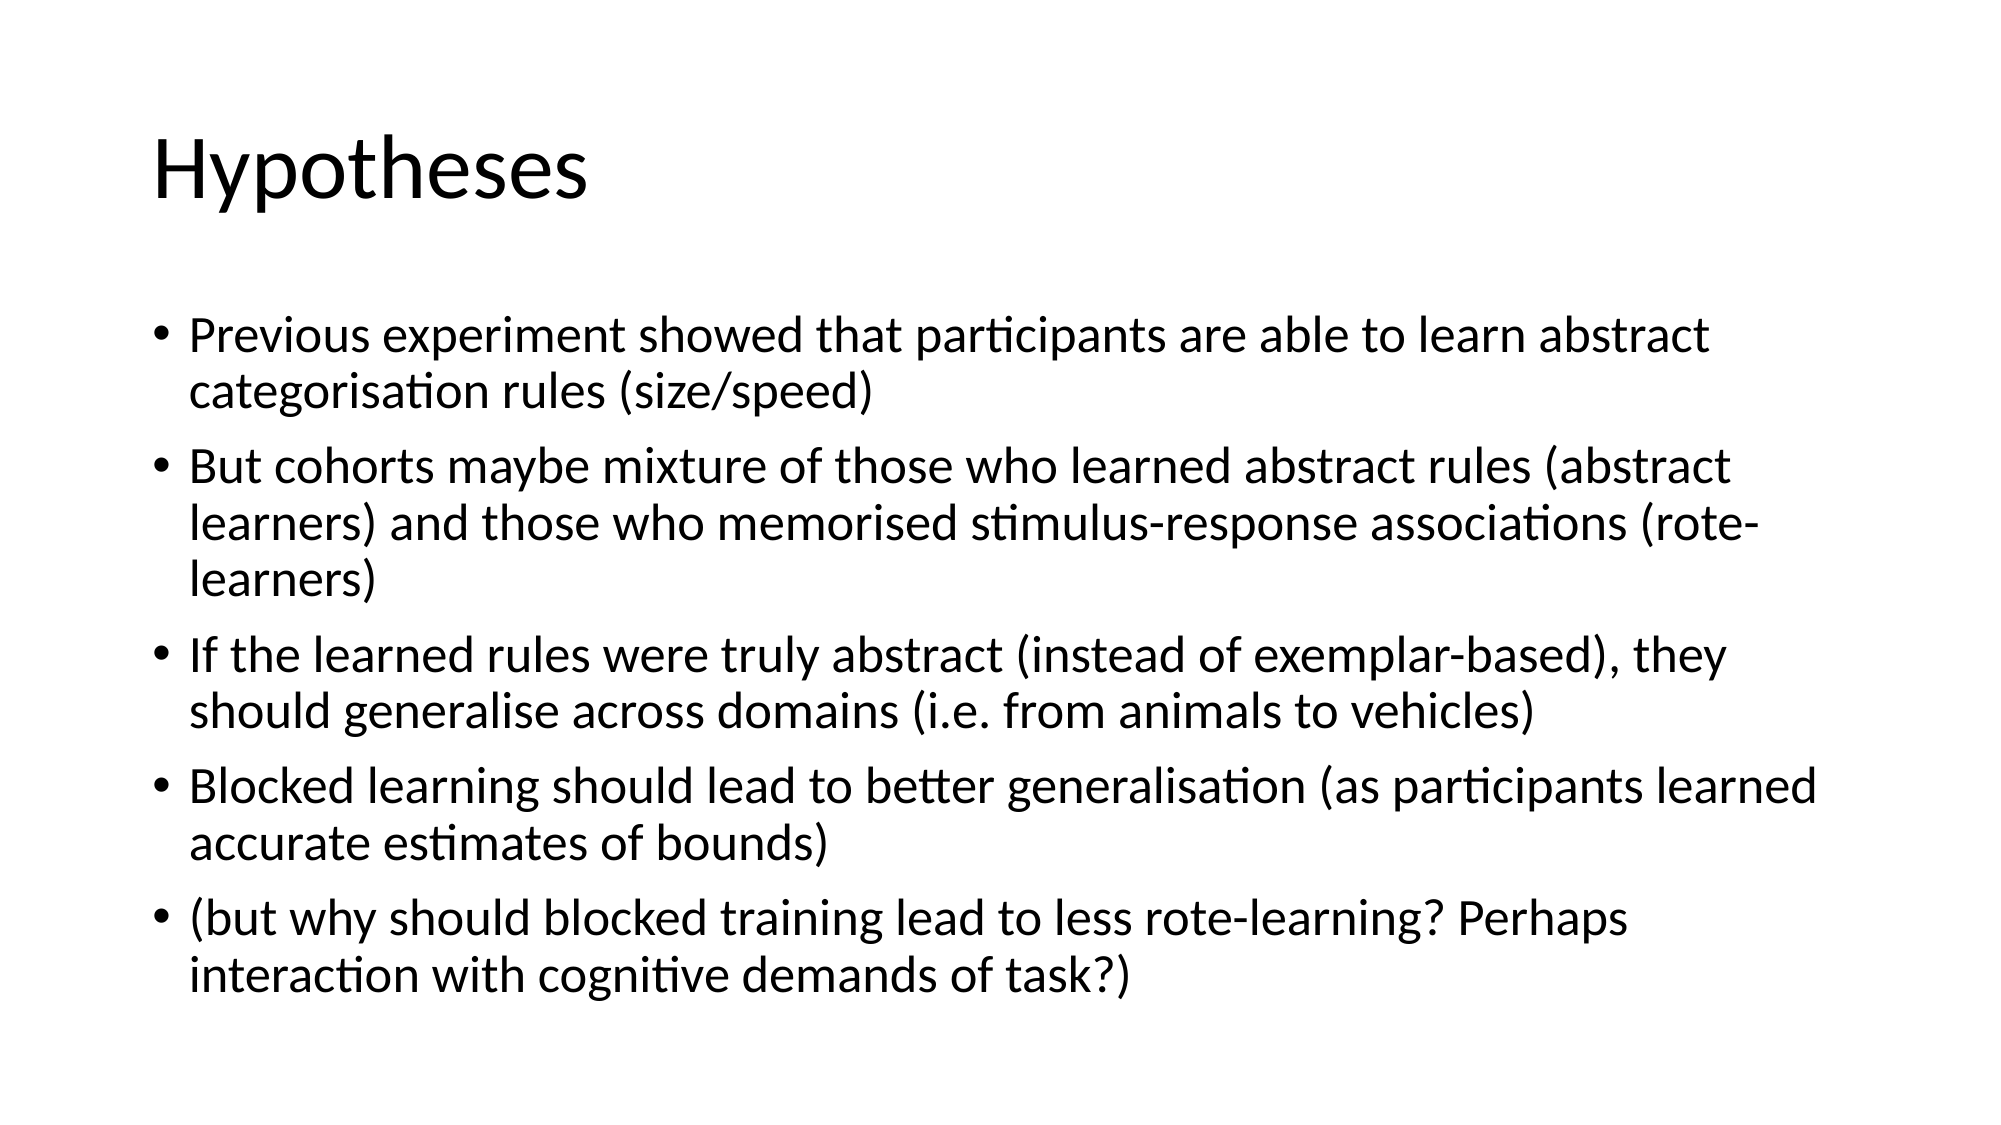

# Hypotheses
Previous experiment showed that participants are able to learn abstract categorisation rules (size/speed)
But cohorts maybe mixture of those who learned abstract rules (abstract learners) and those who memorised stimulus-response associations (rote-learners)
If the learned rules were truly abstract (instead of exemplar-based), they should generalise across domains (i.e. from animals to vehicles)
Blocked learning should lead to better generalisation (as participants learned accurate estimates of bounds)
(but why should blocked training lead to less rote-learning? Perhaps interaction with cognitive demands of task?)